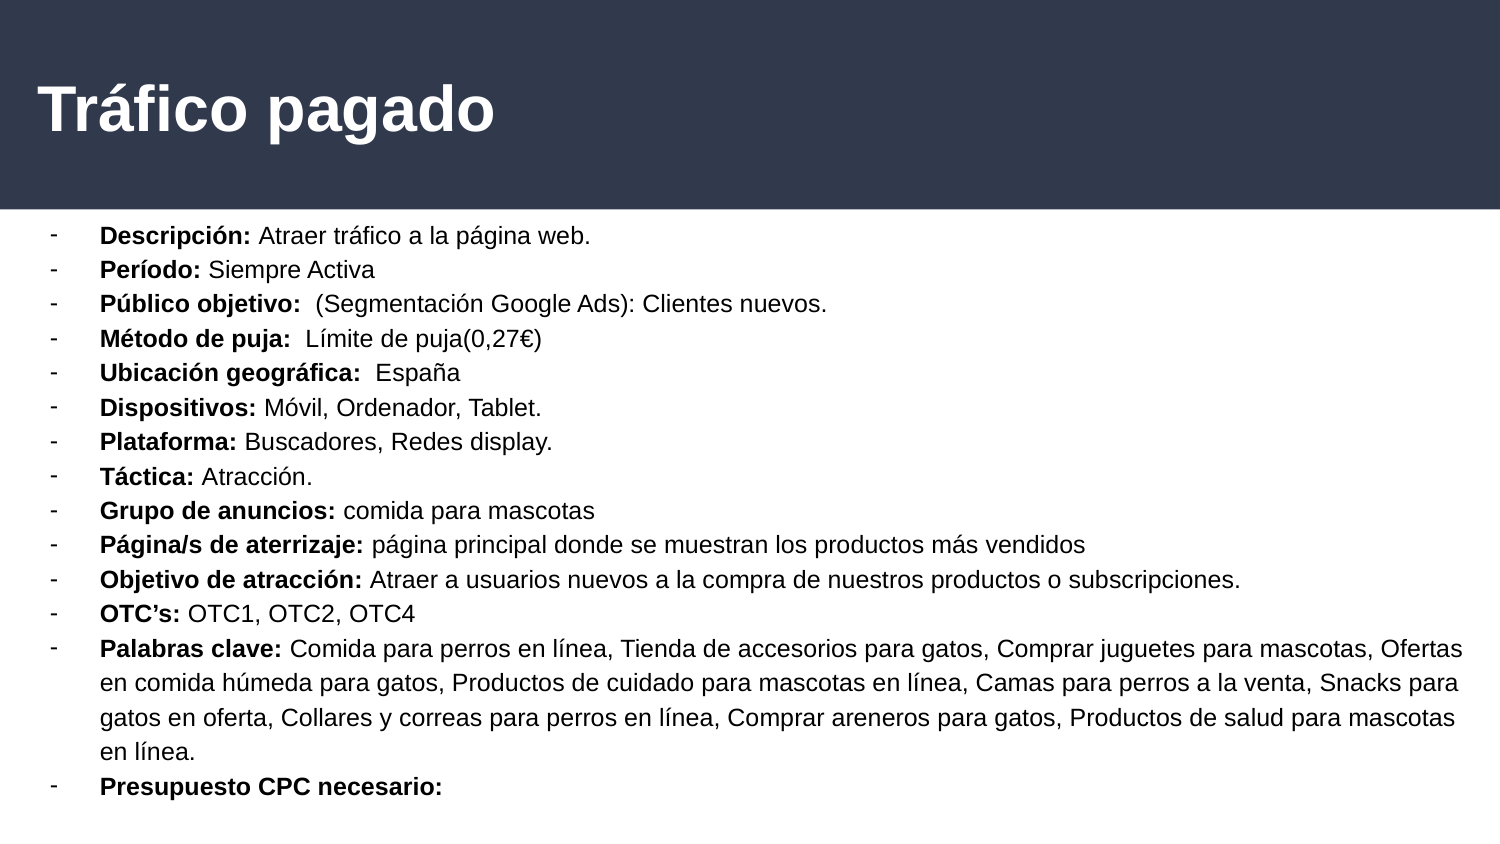

# Tráfico pagado
Descripción: Atraer tráfico a la página web.
Período: Siempre Activa
Público objetivo:  (Segmentación Google Ads): Clientes nuevos.
Método de puja:  Límite de puja(0,27€)
Ubicación geográfica:  España
Dispositivos: Móvil, Ordenador, Tablet.
Plataforma: Buscadores, Redes display.
Táctica: Atracción.
Grupo de anuncios: comida para mascotas
Página/s de aterrizaje: página principal donde se muestran los productos más vendidos
Objetivo de atracción: Atraer a usuarios nuevos a la compra de nuestros productos o subscripciones.
OTC’s: OTC1, OTC2, OTC4
Palabras clave: Comida para perros en línea, Tienda de accesorios para gatos, Comprar juguetes para mascotas, Ofertas en comida húmeda para gatos, Productos de cuidado para mascotas en línea, Camas para perros a la venta, Snacks para gatos en oferta, Collares y correas para perros en línea, Comprar areneros para gatos, Productos de salud para mascotas en línea.
Presupuesto CPC necesario: